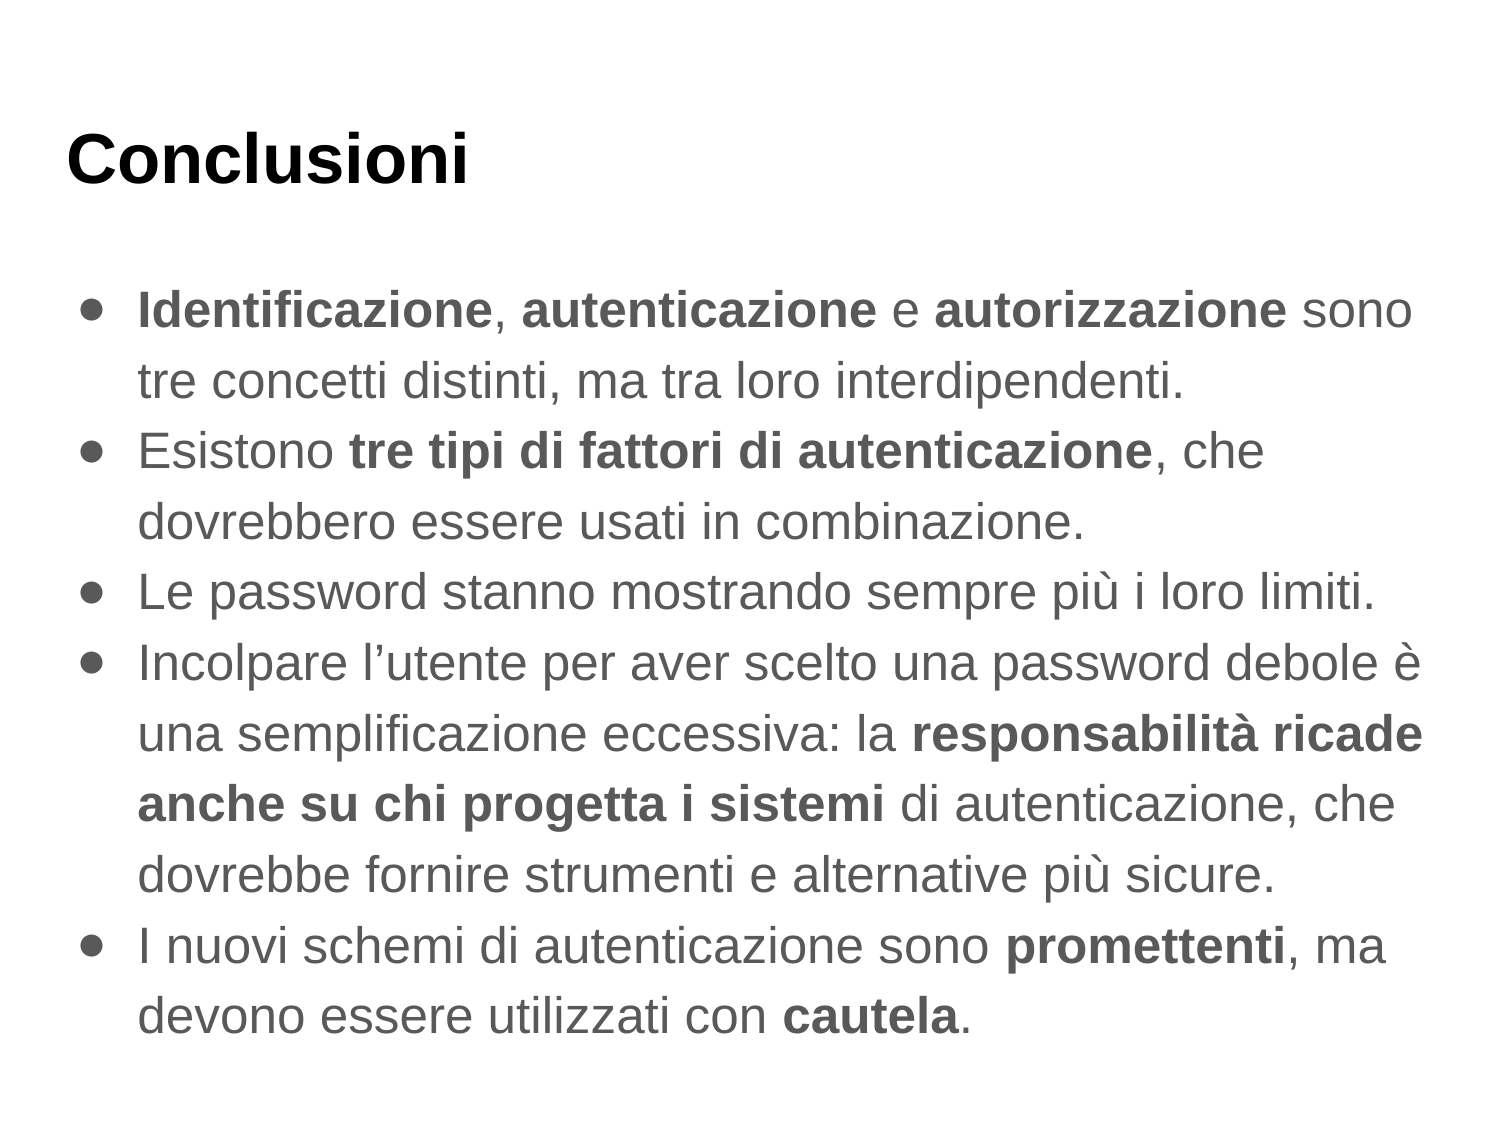

# Conclusioni
Identificazione, autenticazione e autorizzazione sono tre concetti distinti, ma tra loro interdipendenti.
Esistono tre tipi di fattori di autenticazione, che dovrebbero essere usati in combinazione.
Le password stanno mostrando sempre più i loro limiti.
Incolpare l’utente per aver scelto una password debole è una semplificazione eccessiva: la responsabilità ricade anche su chi progetta i sistemi di autenticazione, che dovrebbe fornire strumenti e alternative più sicure.
I nuovi schemi di autenticazione sono promettenti, ma devono essere utilizzati con cautela.